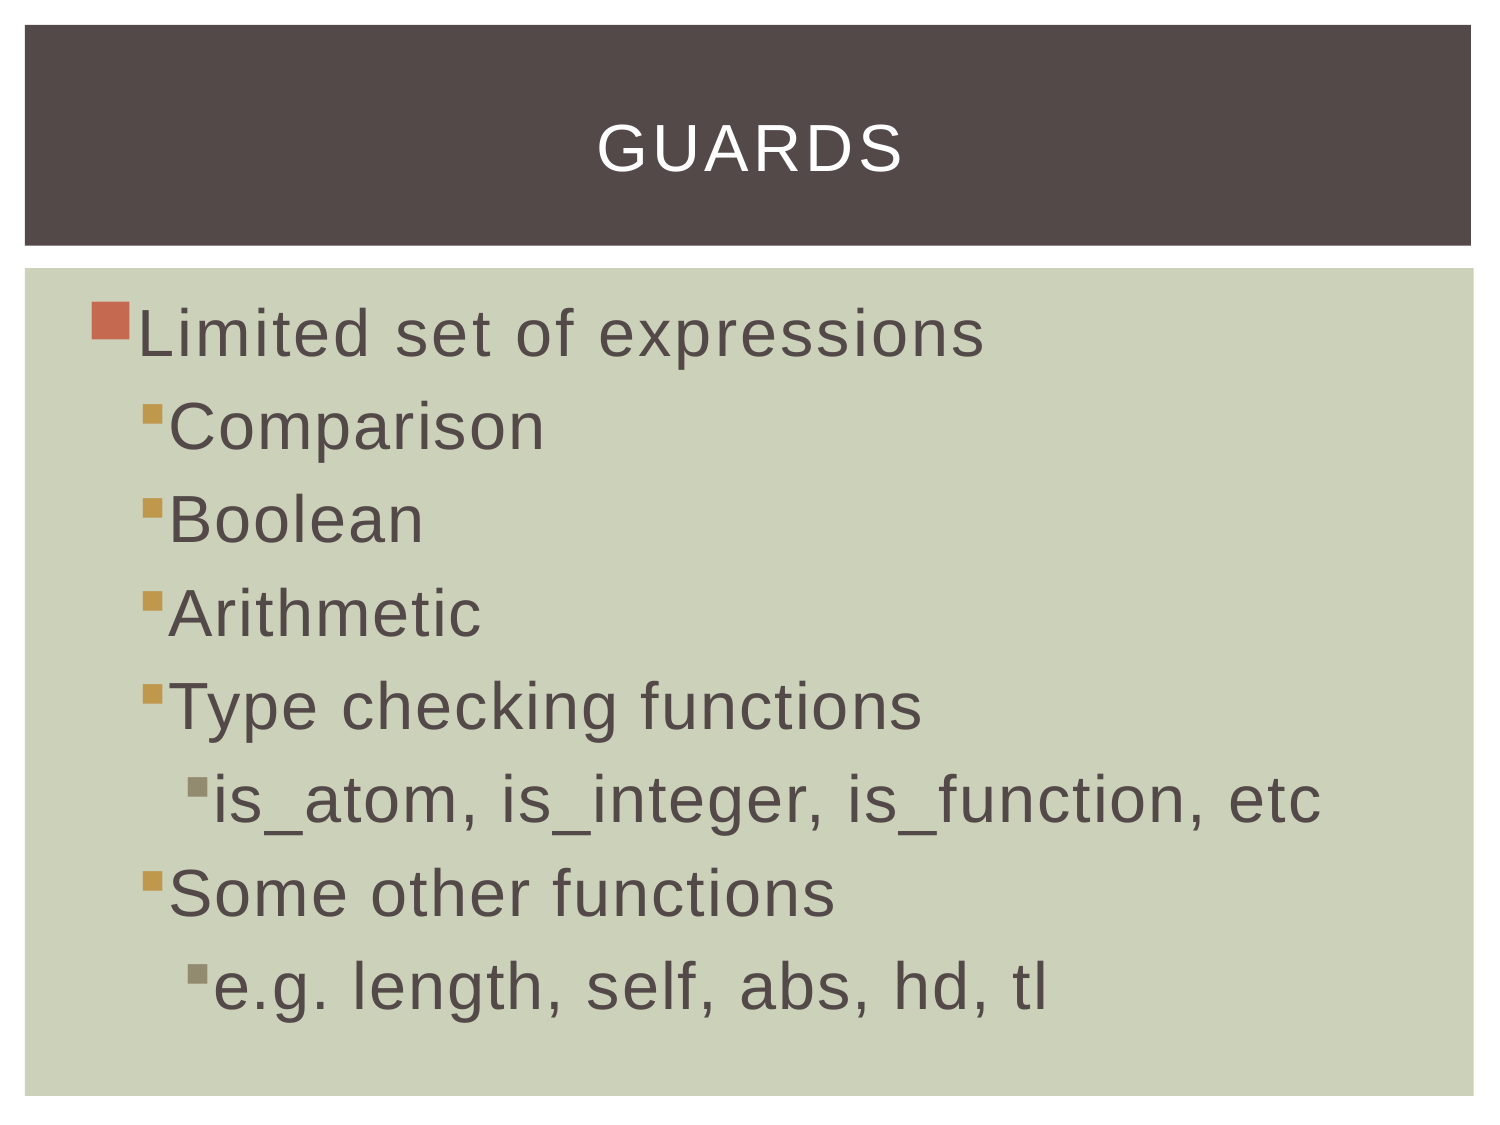

# GUARDS
Limited set of expressions
Comparison
Boolean
Arithmetic
Type checking functions
is_atom, is_integer, is_function, etc
Some other functions
e.g. length, self, abs, hd, tl